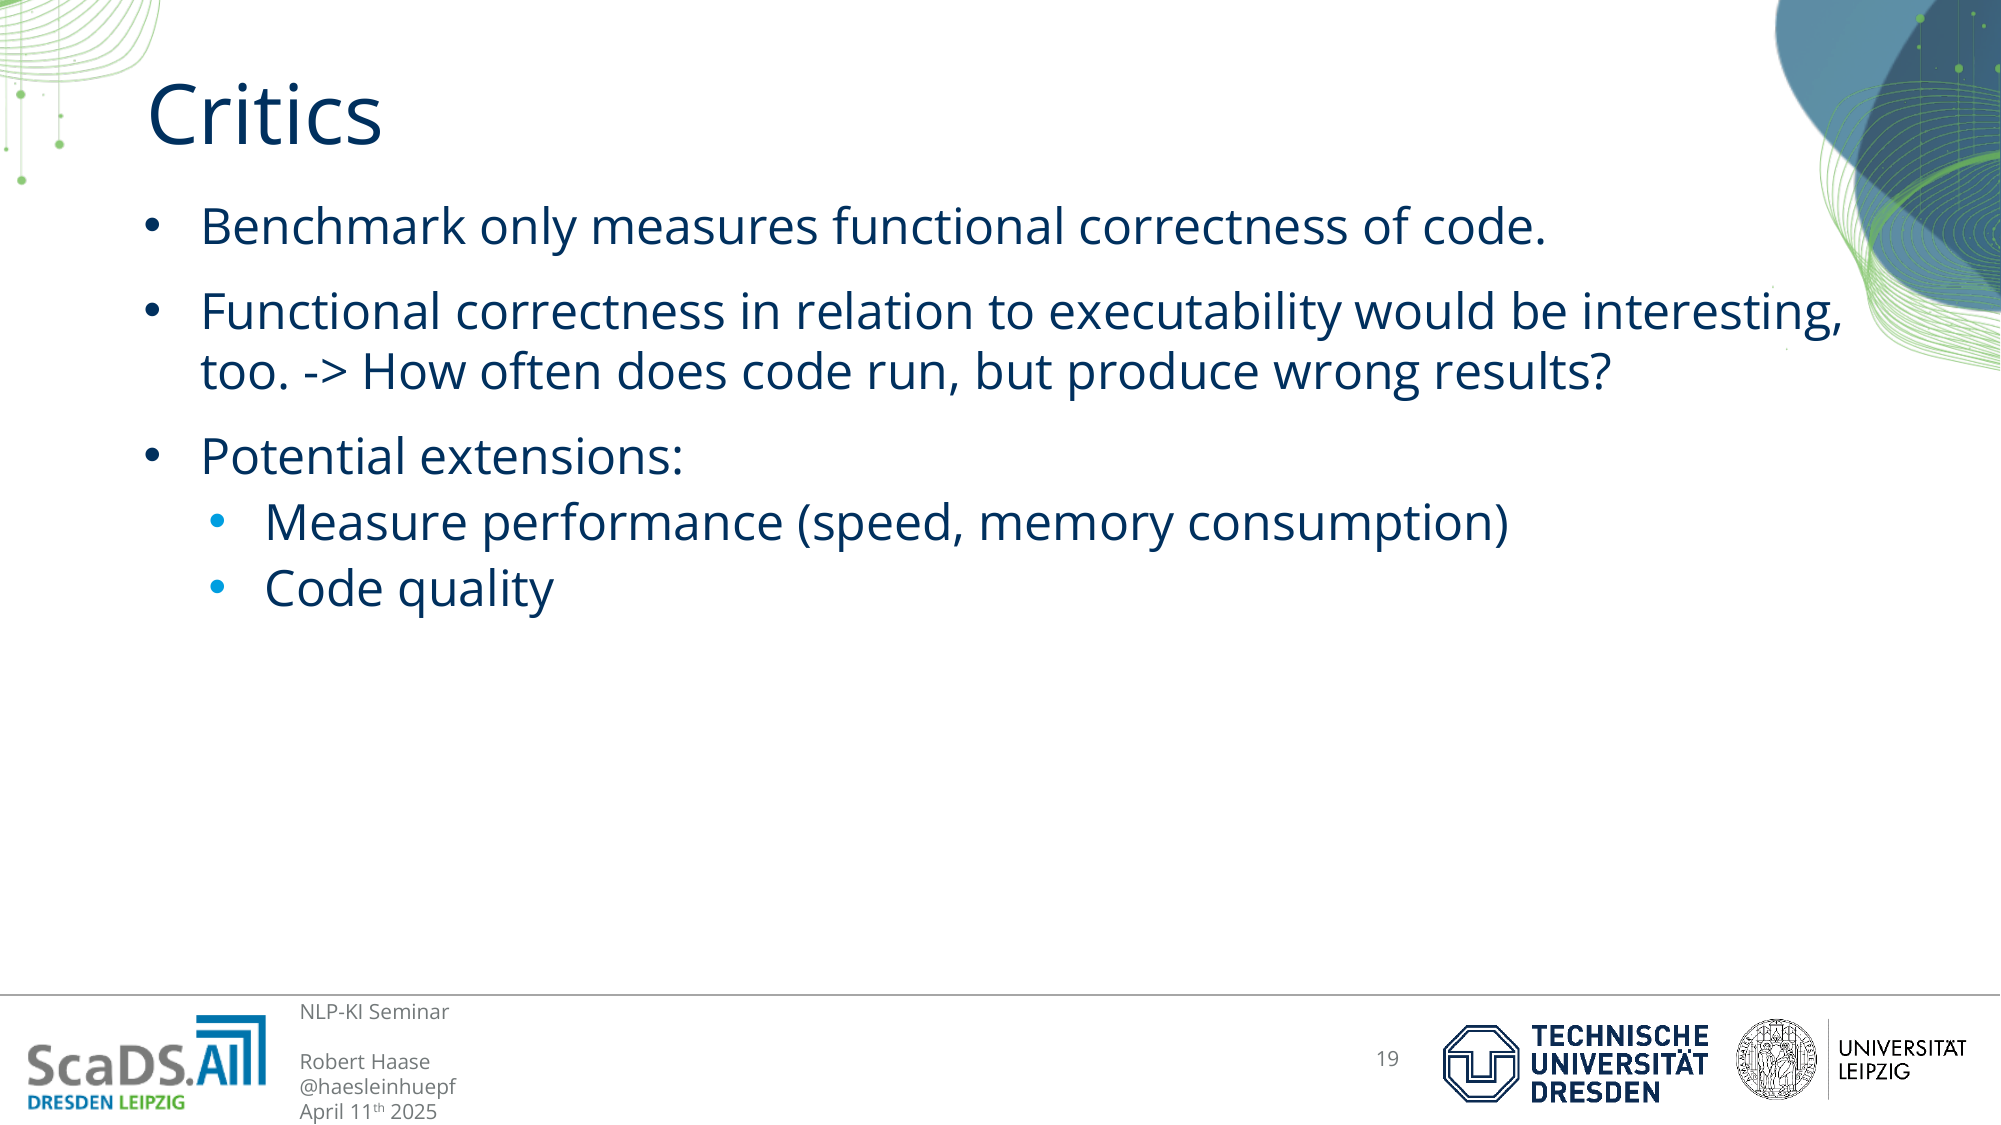

# Critics
Benchmark only measures functional correctness of code.
Functional correctness in relation to executability would be interesting, too. -> How often does code run, but produce wrong results?
Potential extensions:
Measure performance (speed, memory consumption)
Code quality